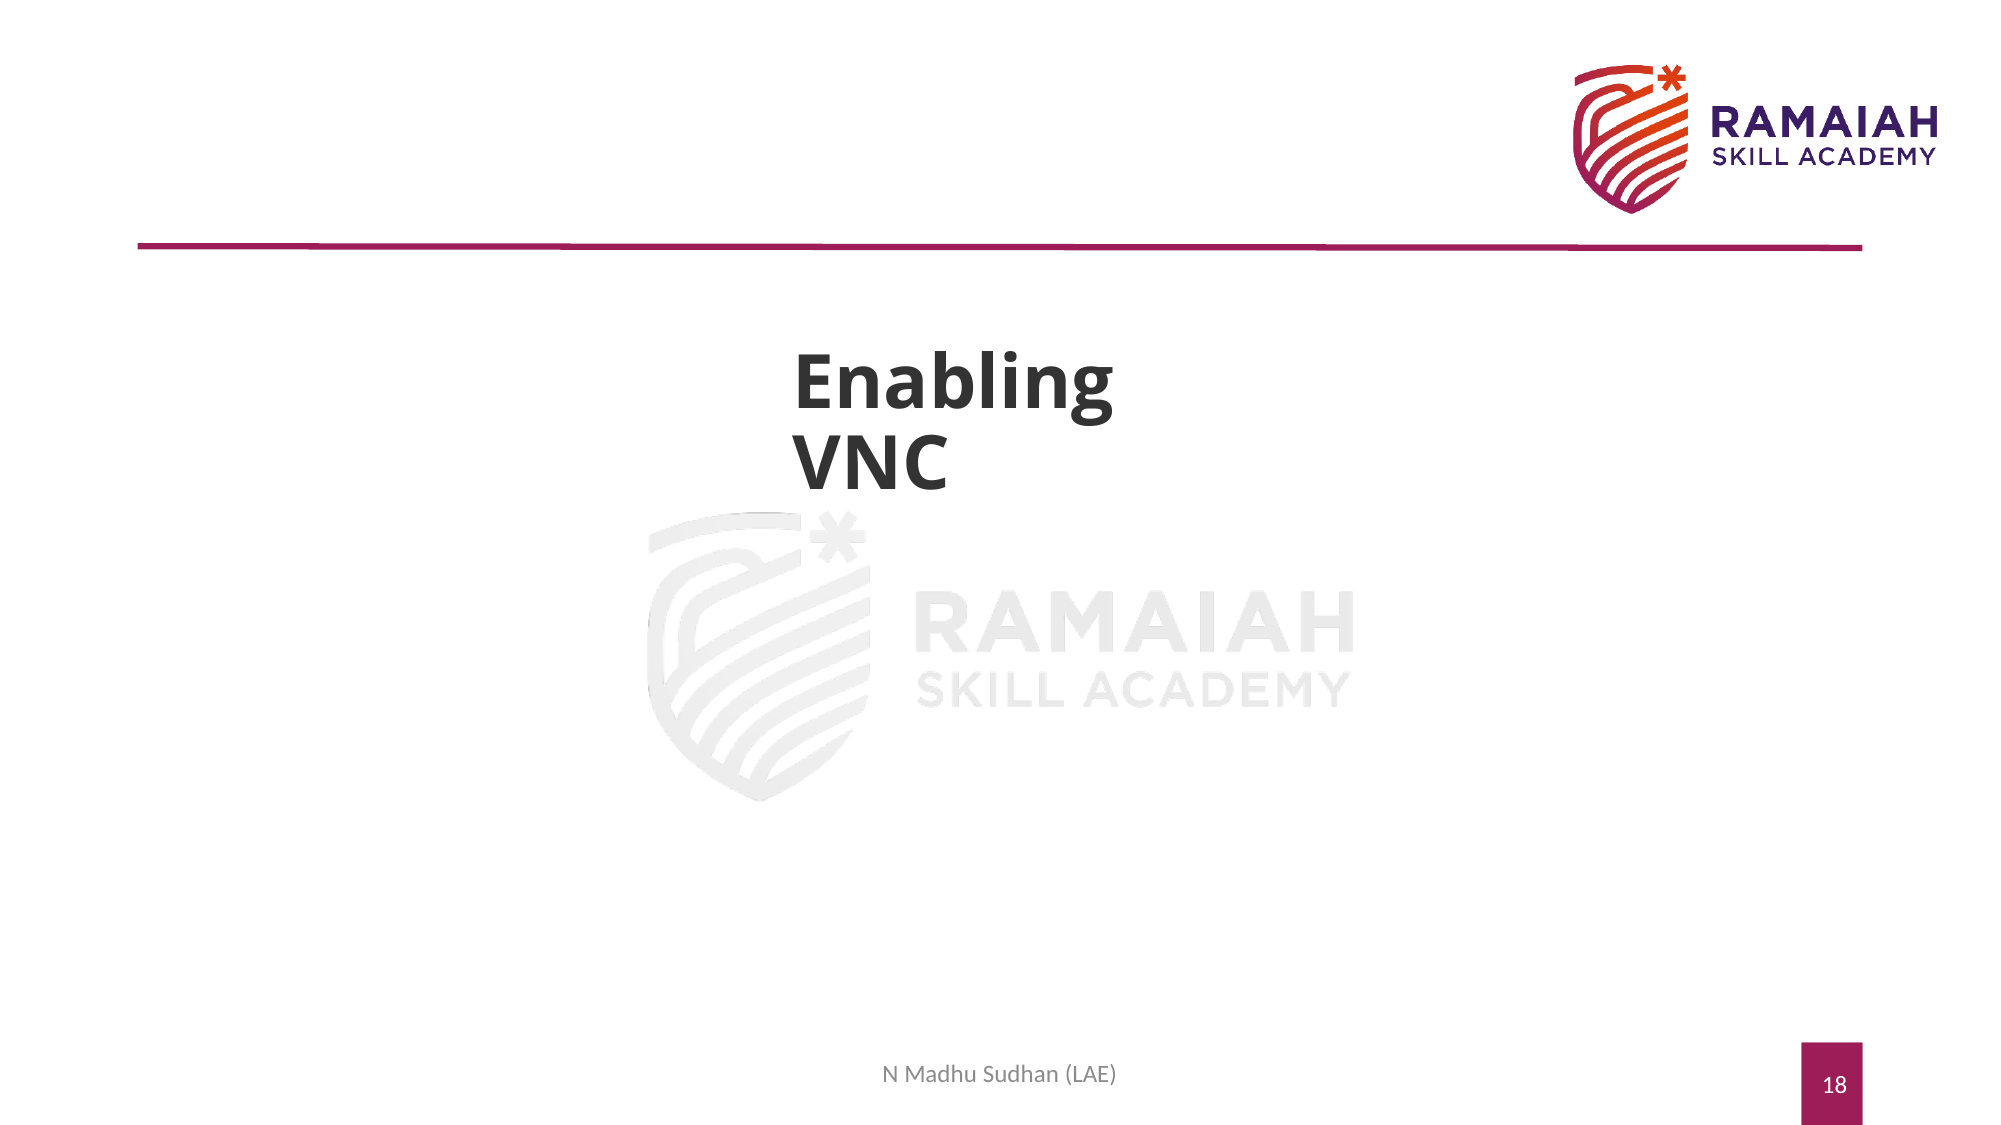

# Enabling VNC
N Madhu Sudhan (LAE)